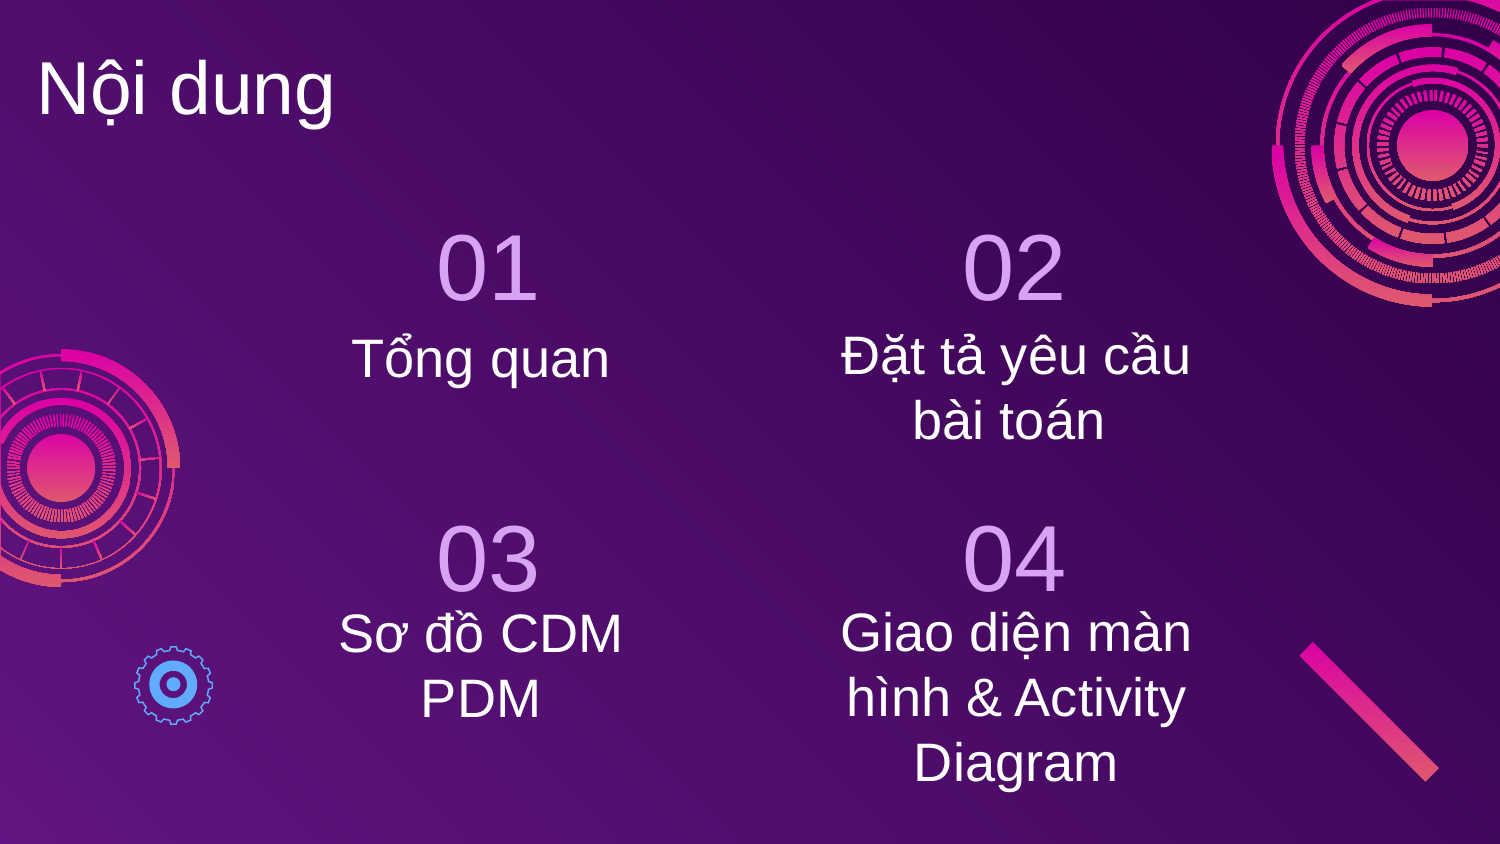

# Nội dung
01
02
Tổng quan
Đặt tả yêu cầu bài toán
03
04
Sơ đồ CDM  PDM
Giao diện màn hình & Activity Diagram